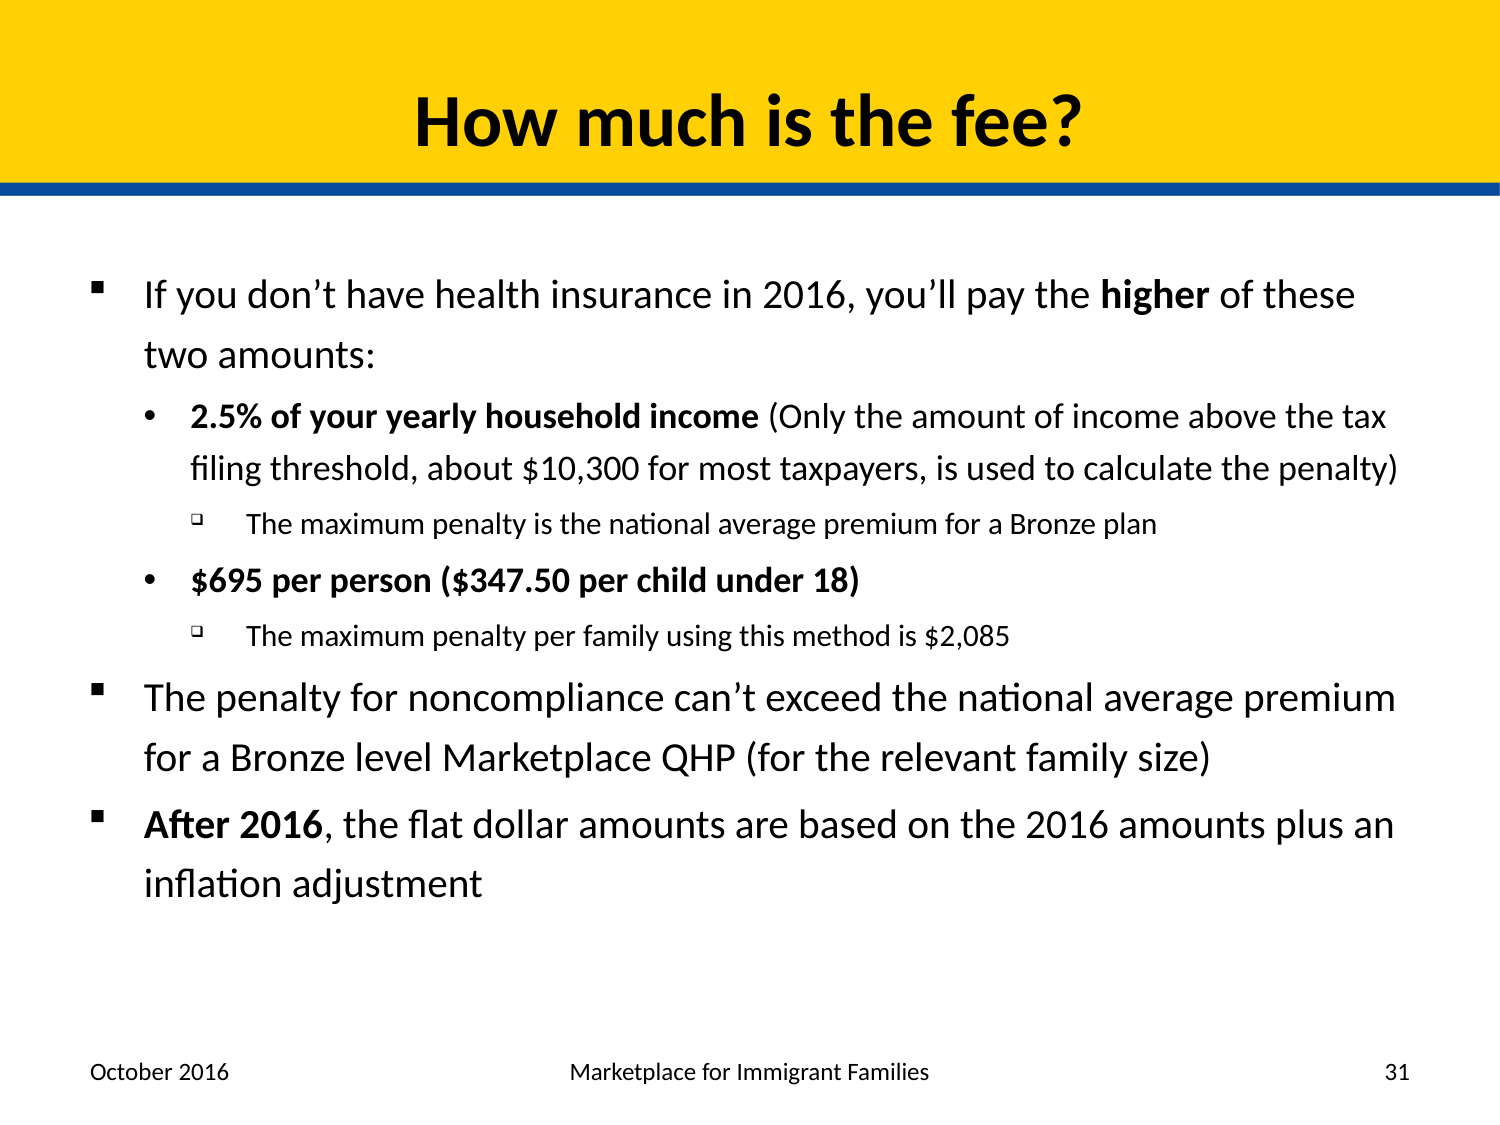

# How much is the fee?
If you don’t have health insurance in 2016, you’ll pay the higher of these two amounts:
2.5% of your yearly household income (Only the amount of income above the tax filing threshold, about $10,300 for most taxpayers, is used to calculate the penalty)
The maximum penalty is the national average premium for a Bronze plan
$695 per person ($347.50 per child under 18)
The maximum penalty per family using this method is $2,085
The penalty for noncompliance can’t exceed the national average premium for a Bronze level Marketplace QHP (for the relevant family size)
After 2016, the flat dollar amounts are based on the 2016 amounts plus an inflation adjustment
Marketplace for Immigrant Families
October 2016
31